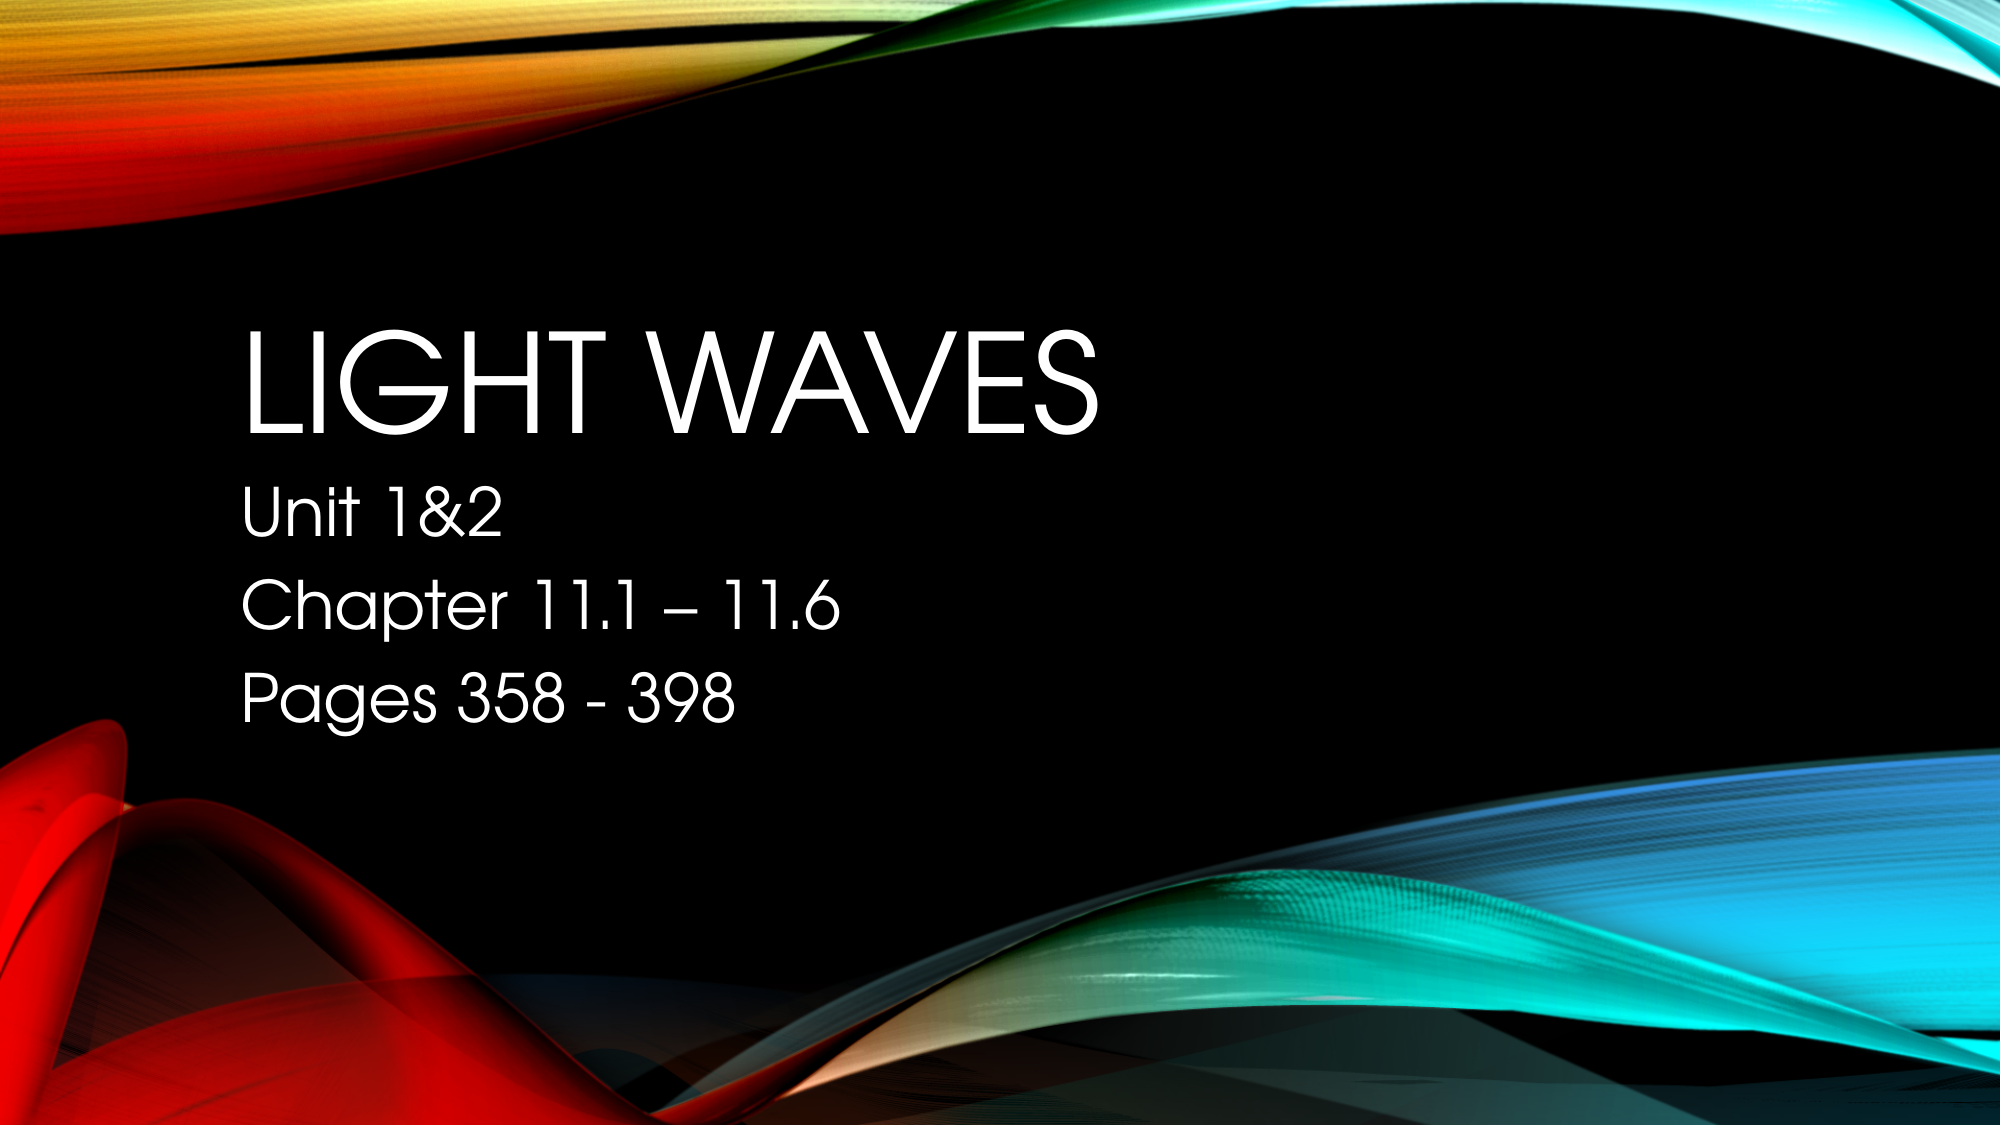

# Light Waves
Unit 1&2
Chapter 11.1 – 11.6
Pages 358 - 398